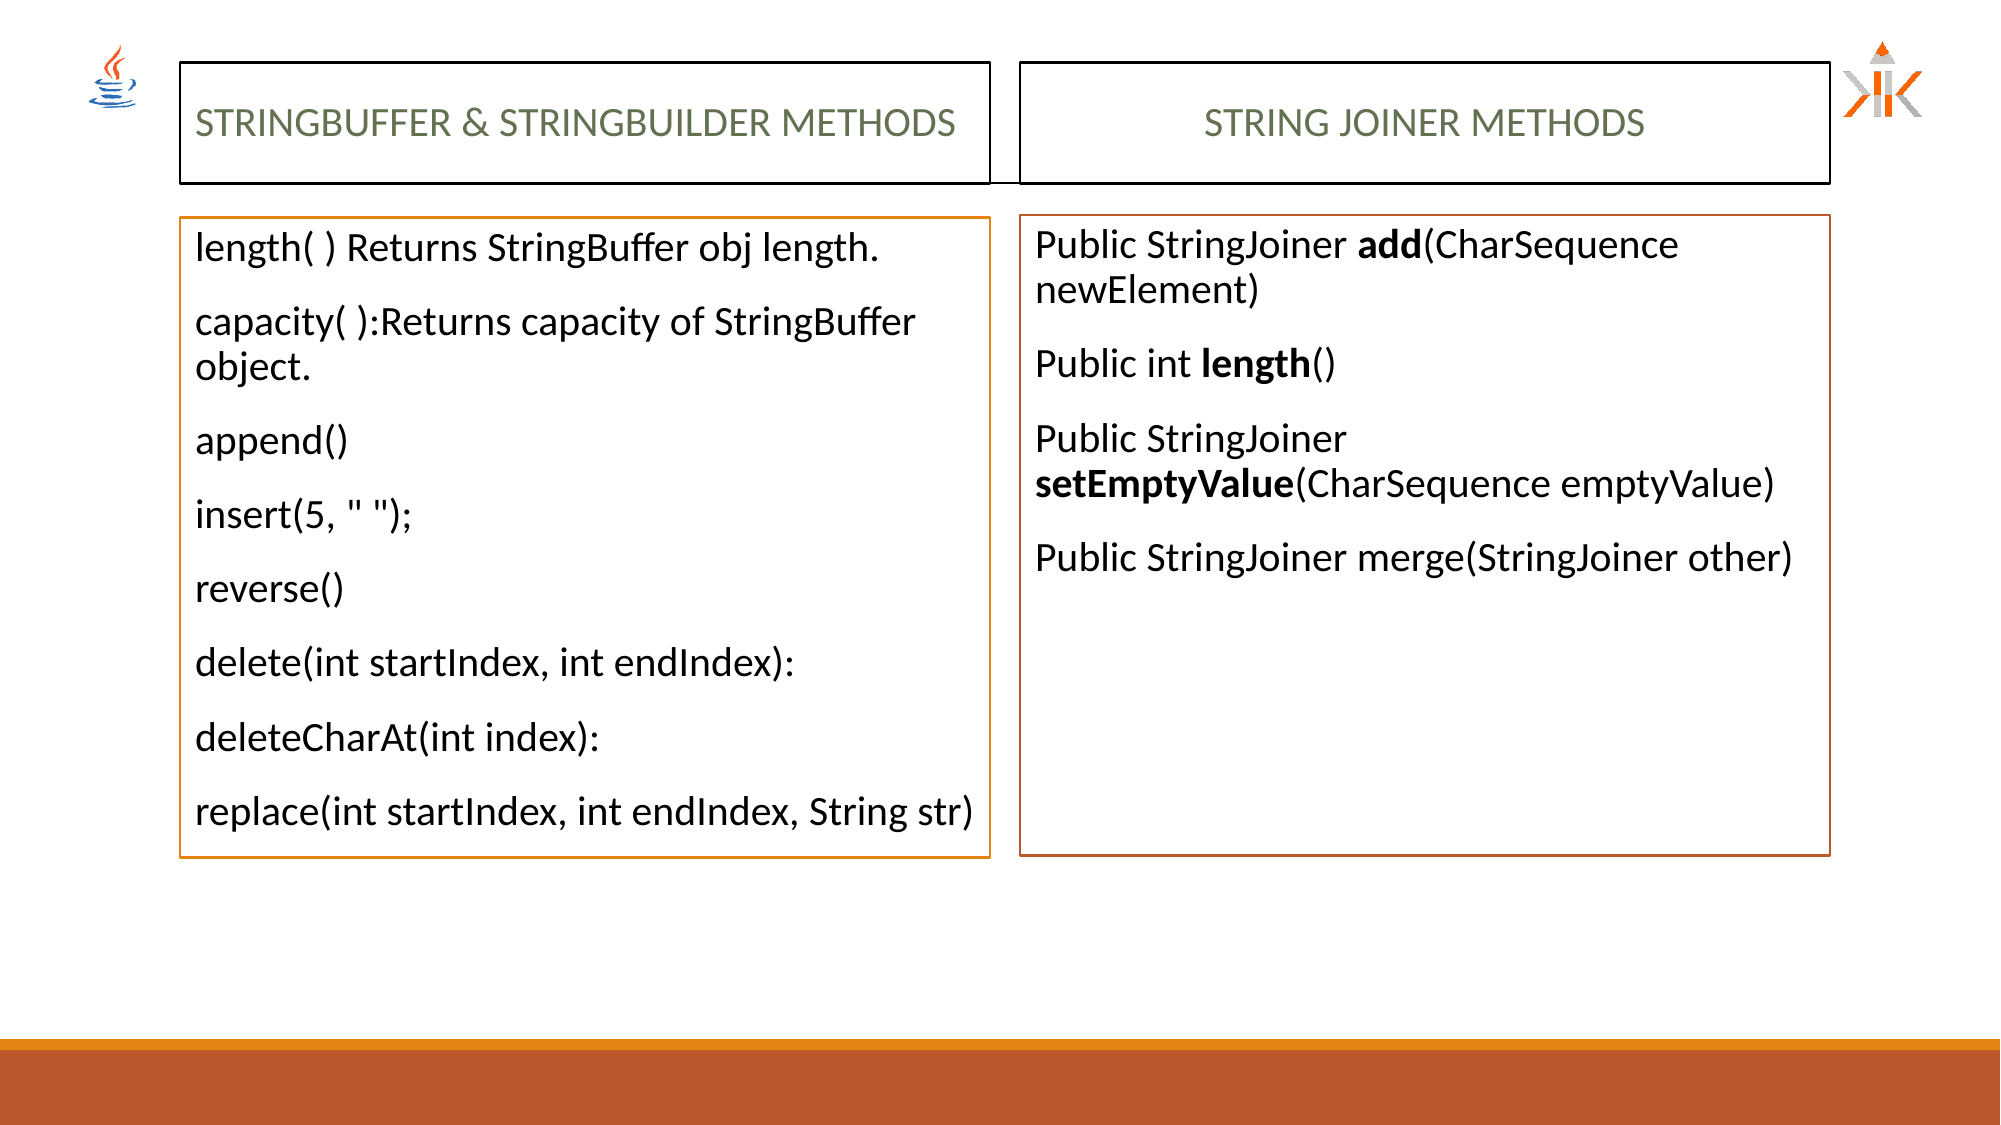

StringBuffer & StringBuilder Methods
String Joiner Methods
Public StringJoiner add(CharSequence newElement)
Public int length()
Public StringJoiner setEmptyValue(CharSequence emptyValue)
Public StringJoiner merge(StringJoiner other)

length( ) Returns StringBuffer obj length.
capacity( ):Returns capacity of StringBuffer object.
append()
insert(5, " ");
reverse()
delete(int startIndex, int endIndex):
deleteCharAt(int index):
replace(int startIndex, int endIndex, String str)